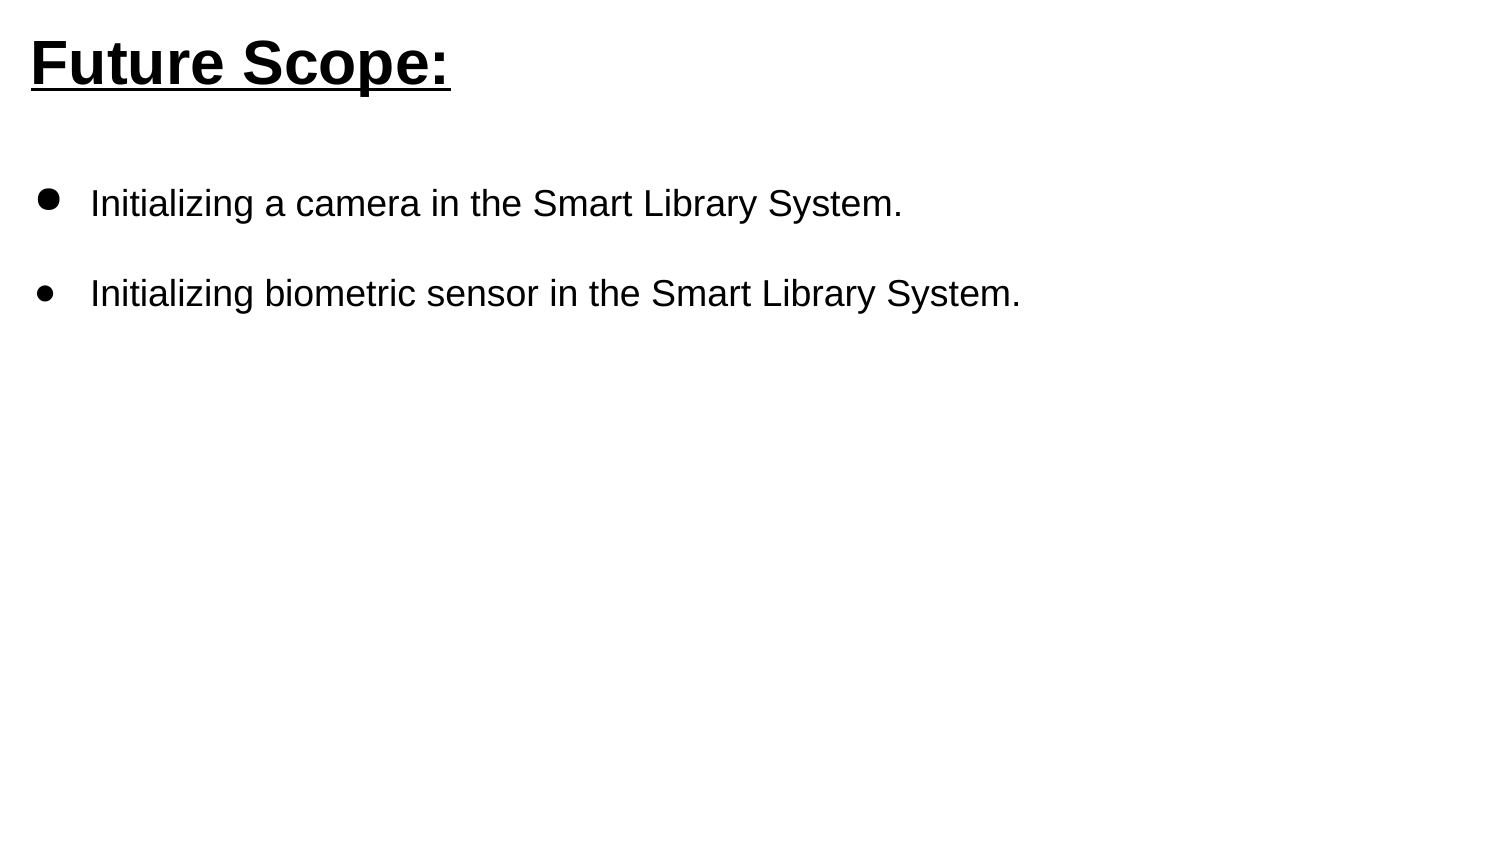

Initializing a camera in the Smart Library System.

Initializing biometric sensor in the Smart Library System.
Future Scope: